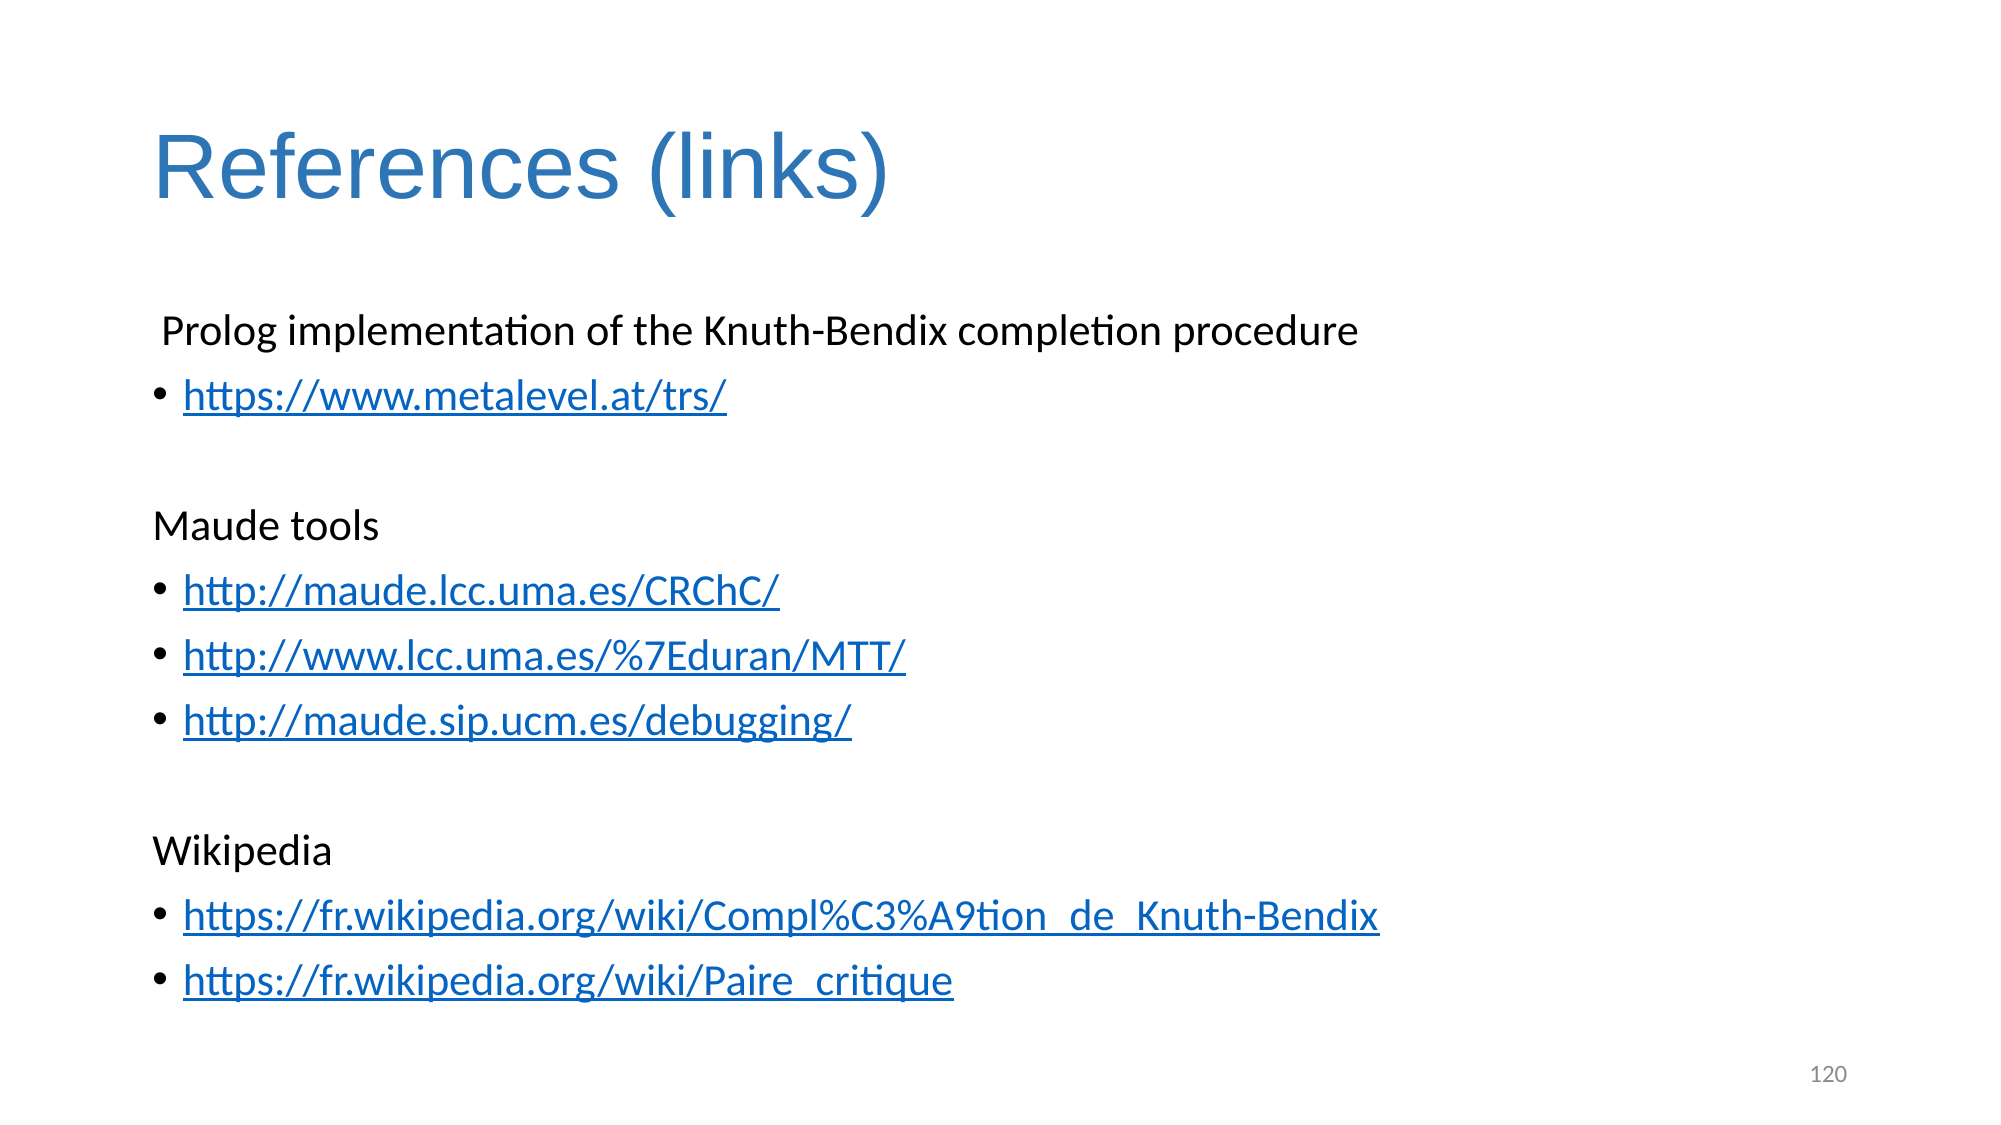

References (links)
 Prolog implementation of the Knuth-Bendix completion procedure
https://www.metalevel.at/trs/

Maude tools
http://maude.lcc.uma.es/CRChC/
http://www.lcc.uma.es/%7Eduran/MTT/
http://maude.sip.ucm.es/debugging/

Wikipedia
https://fr.wikipedia.org/wiki/Compl%C3%A9tion_de_Knuth-Bendix
https://fr.wikipedia.org/wiki/Paire_critique
120